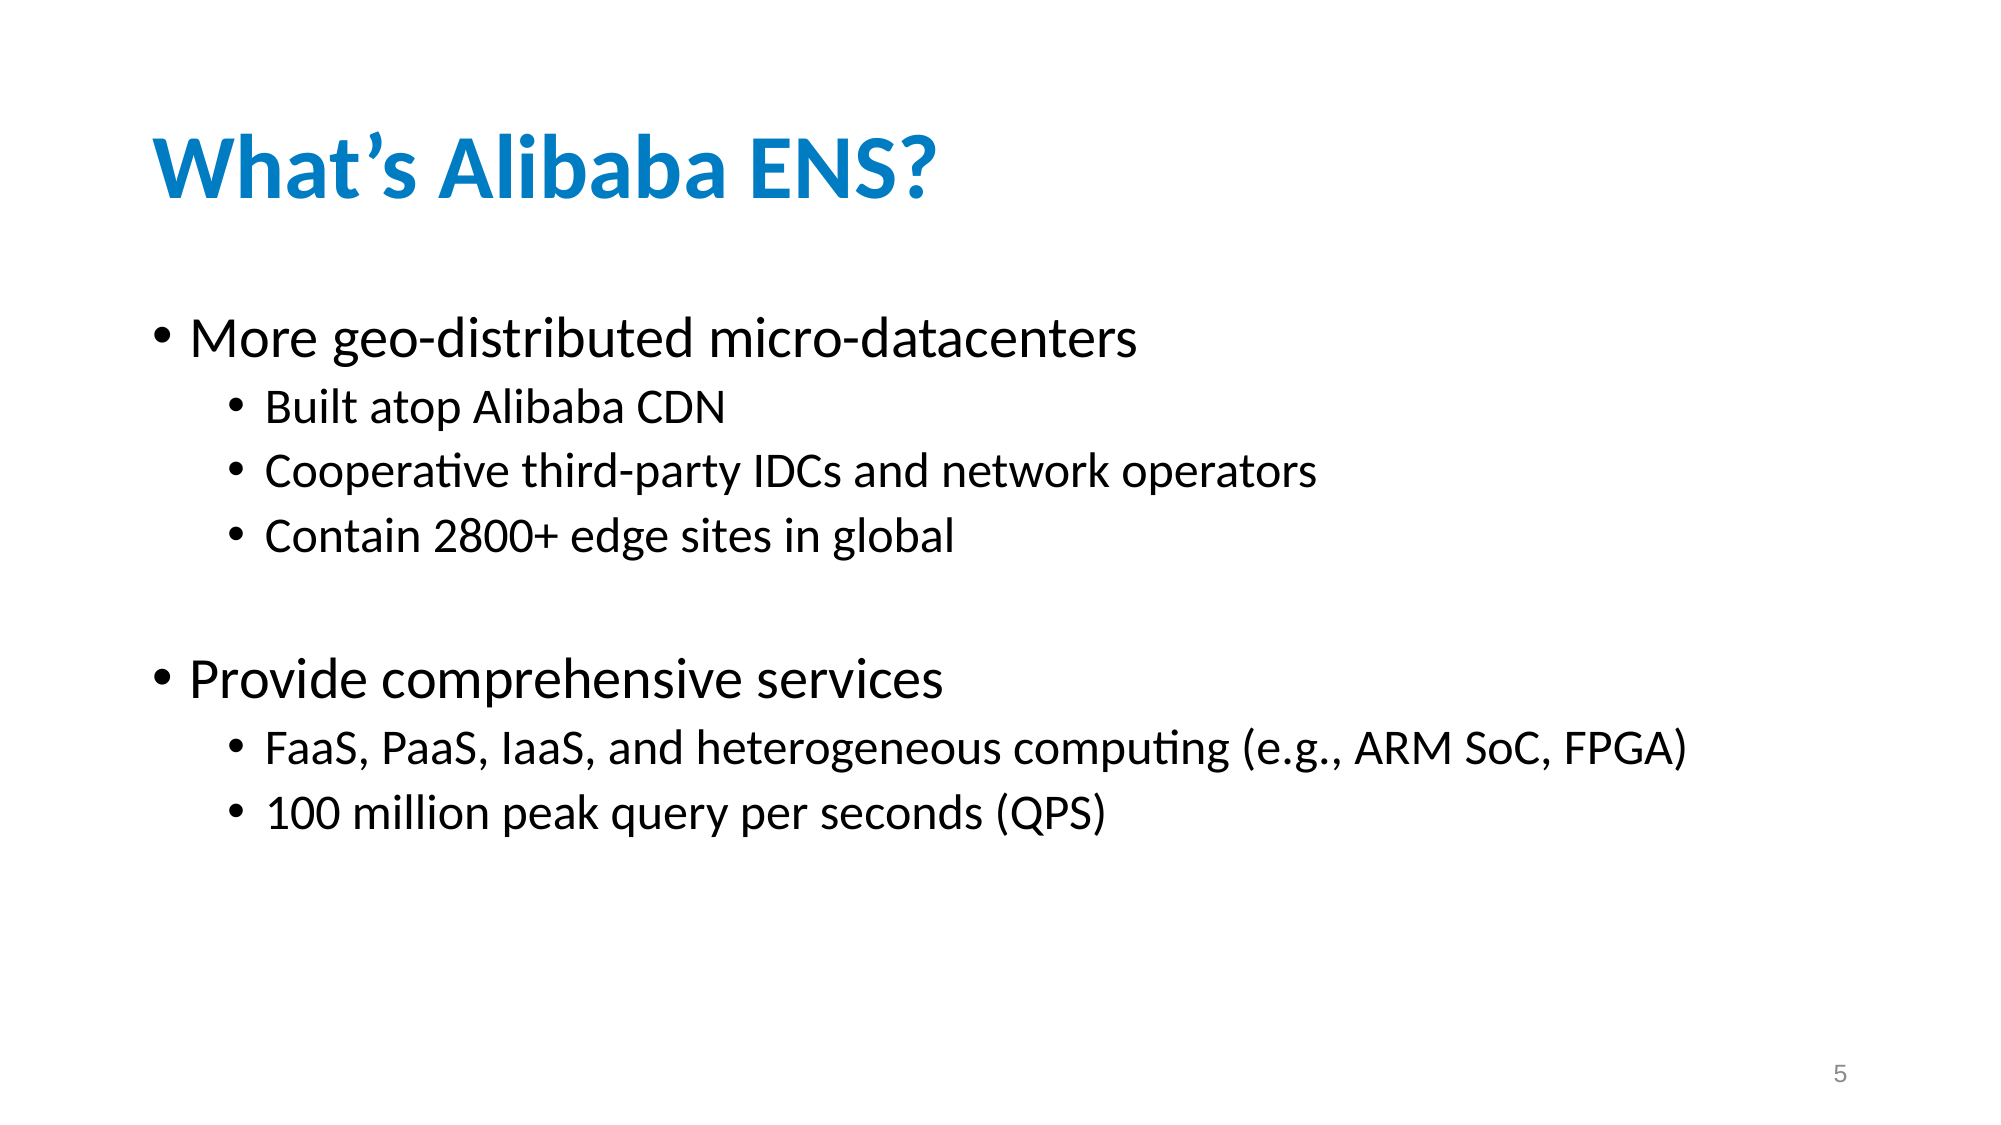

# What’s Alibaba ENS?
More geo-distributed micro-datacenters
Built atop Alibaba CDN
Cooperative third-party IDCs and network operators
Contain 2800+ edge sites in global

Provide comprehensive services
FaaS, PaaS, IaaS, and heterogeneous computing (e.g., ARM SoC, FPGA)
100 million peak query per seconds (QPS)
5